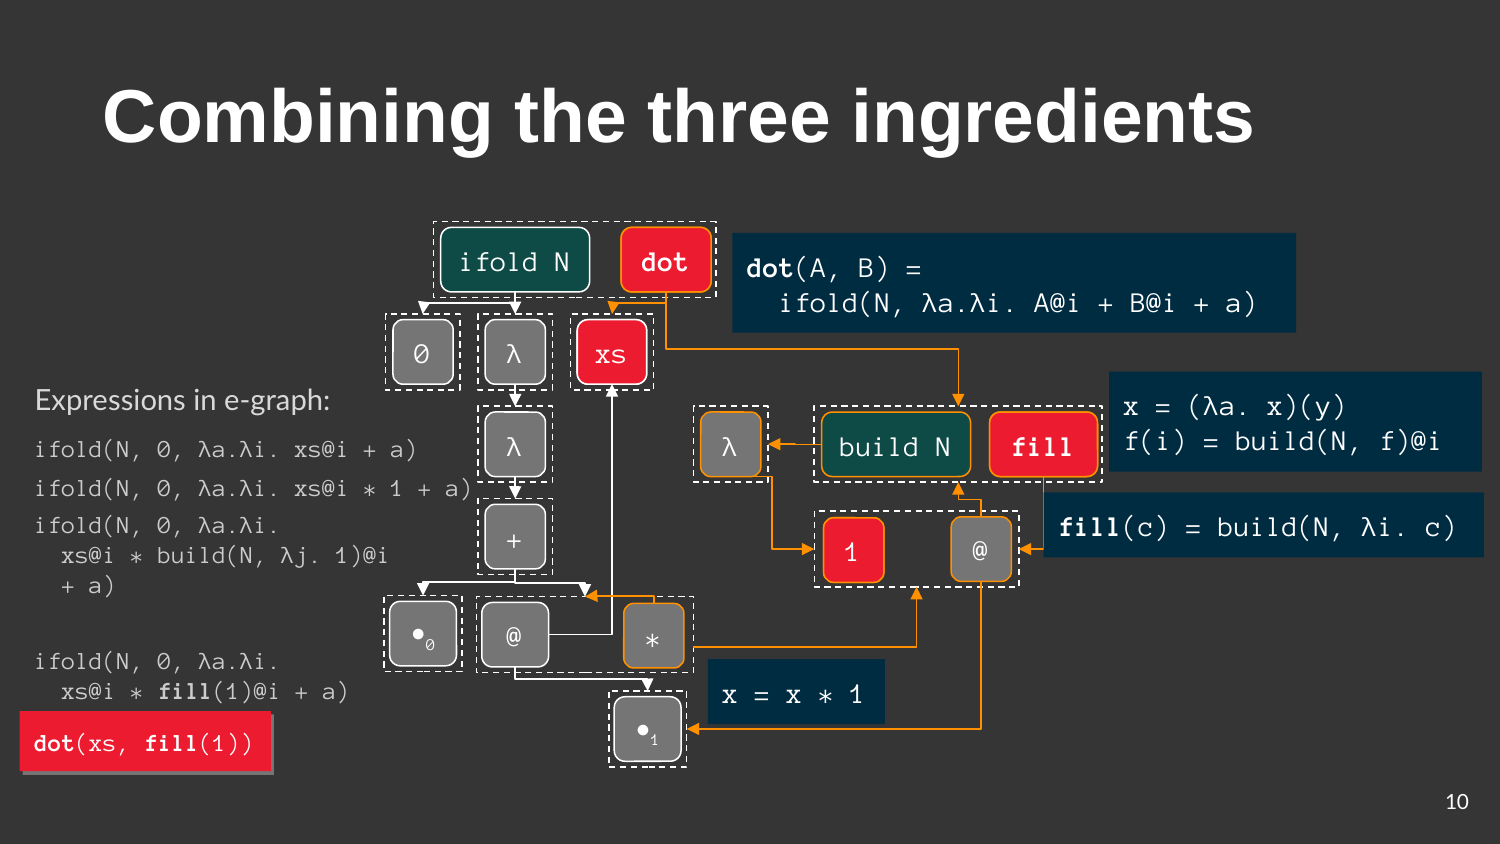

Combining the three ingredients

ifold N
dot
dot
dot(A, B) =
  ifold(N, λa.λi. A@i + B@i + a)

0
λ
xs
xs
Expressions in e-graph:
x = (λa. x)(y)
f(i) = build(N, f)@i

λ
λ
build N
fill
fill
ifold(N, 0, λa.λi. xs@i + a)
ifold(N, 0, λa.λi. xs@i * 1 + a)
fill(c) = build(N, λi. c)
ifold(N, 0, λa.λi.
  xs@i * build(N, λj. 1)@i
  + a)

+

@
1
1

•0
@
*
ifold(N, 0, λa.λi.
  xs@i * fill(1)@i + a)
x = x * 1

•1
dot(xs, fill(1))

10